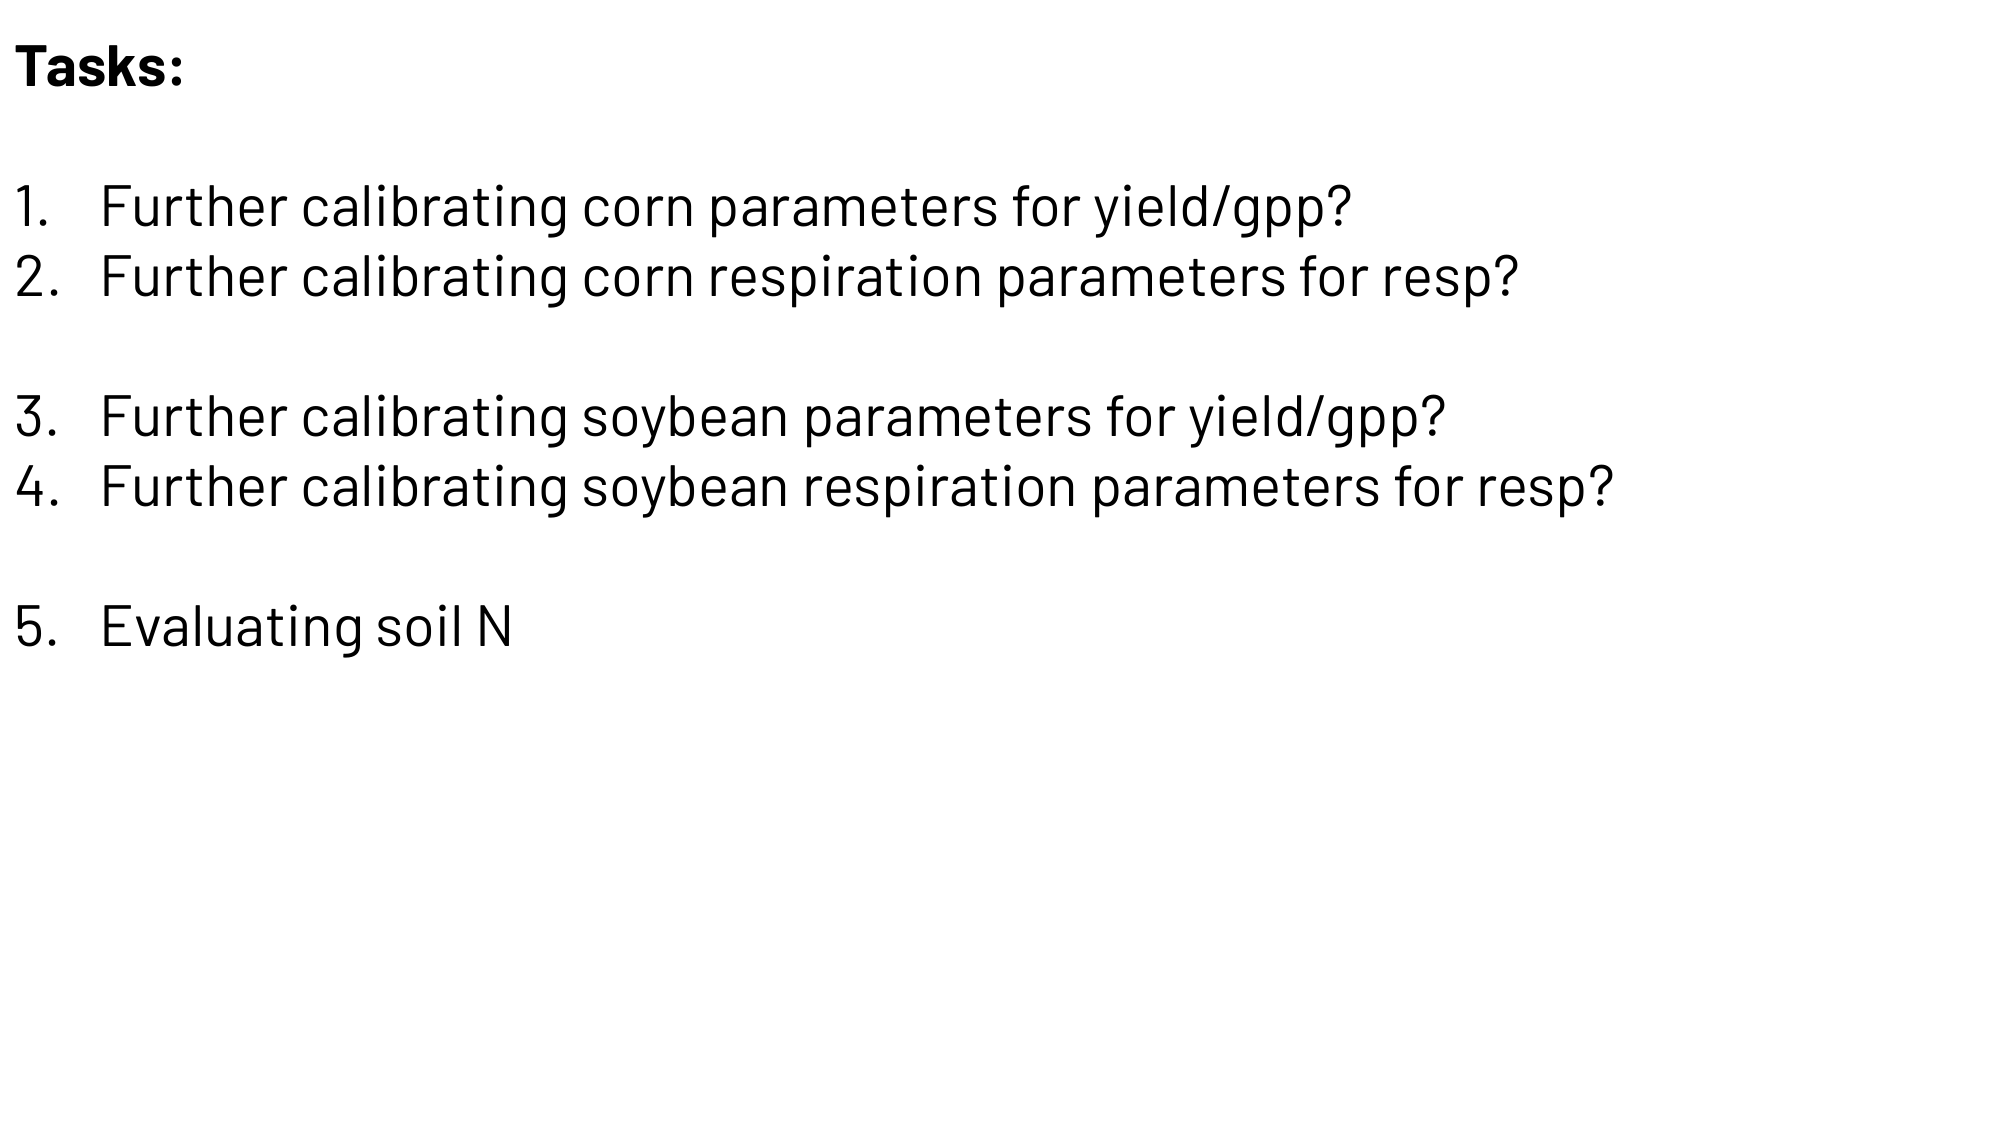

Tasks:

Further calibrating corn parameters for yield/gpp?
Further calibrating corn respiration parameters for resp?

Further calibrating soybean parameters for yield/gpp?
Further calibrating soybean respiration parameters for resp?

Evaluating soil N